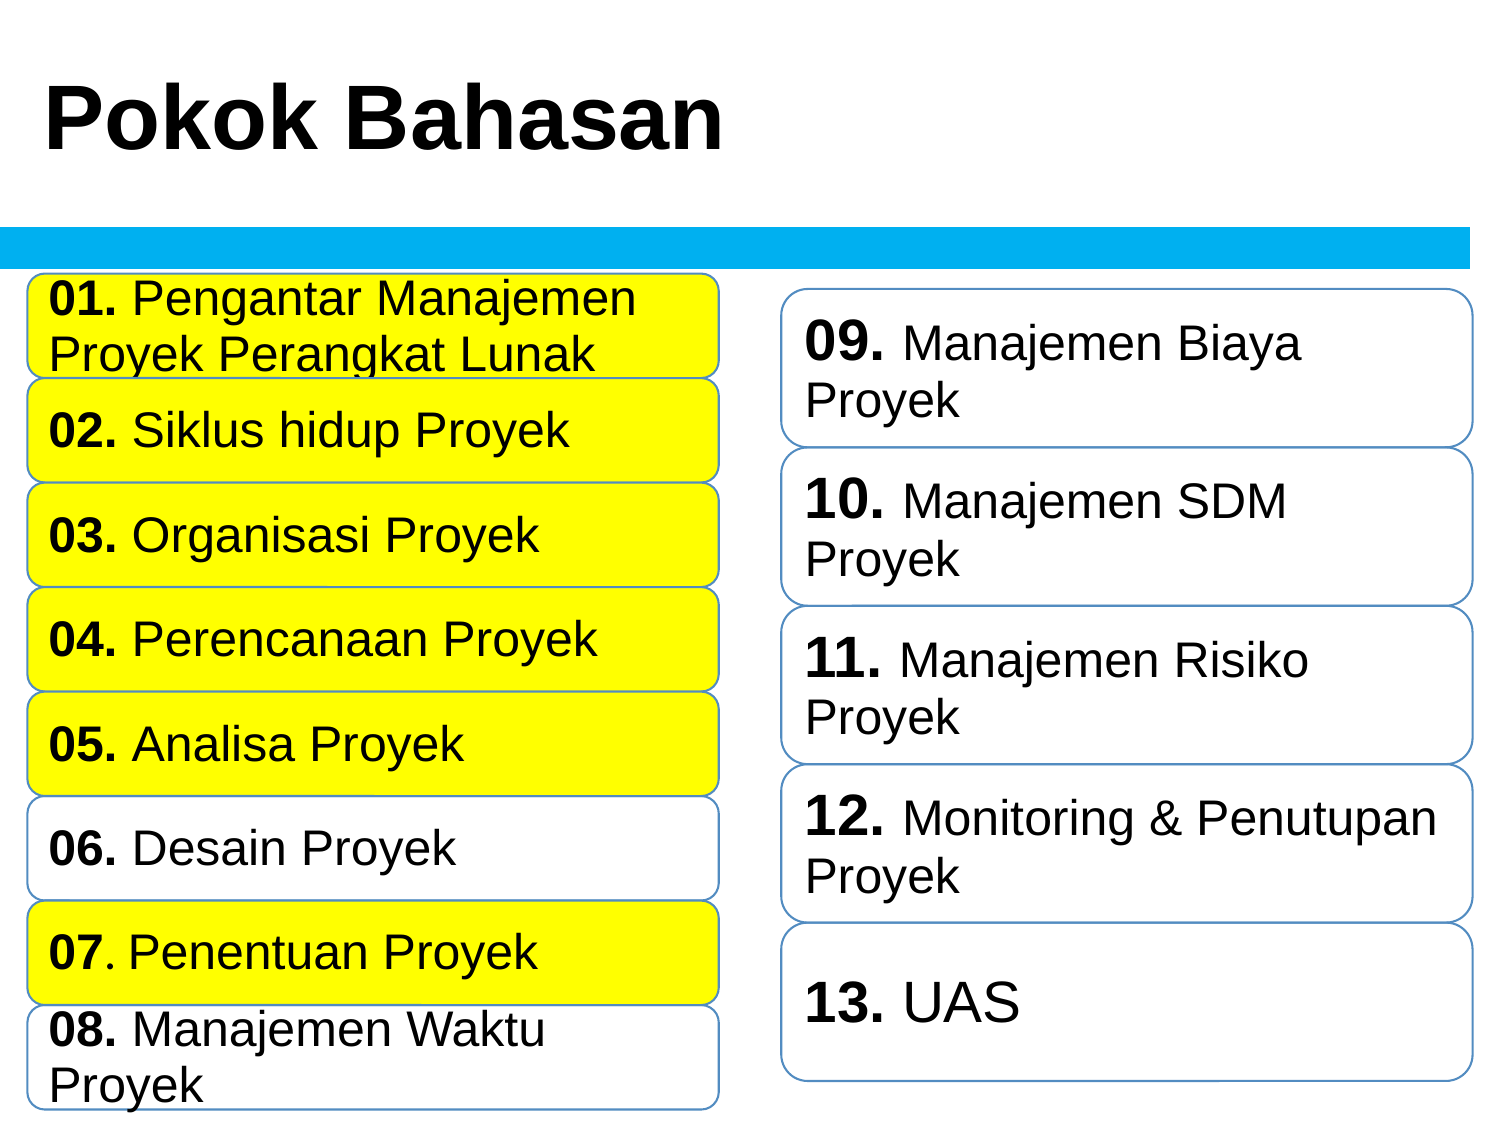

# Pokok Bahasan
01. Pengantar Manajemen Proyek Perangkat Lunak
02. Siklus hidup Proyek
05. Analisa Proyek
03. Organisasi Proyek
04. Perencanaan Proyek
07. Penentuan Proyek
06. Desain Proyek
08. Manajemen Waktu Proyek
10. Manajemen SDM Proyek
11. Manajemen Risiko Proyek
09. Manajemen Biaya Proyek
12. Monitoring & Penutupan Proyek
13. UAS